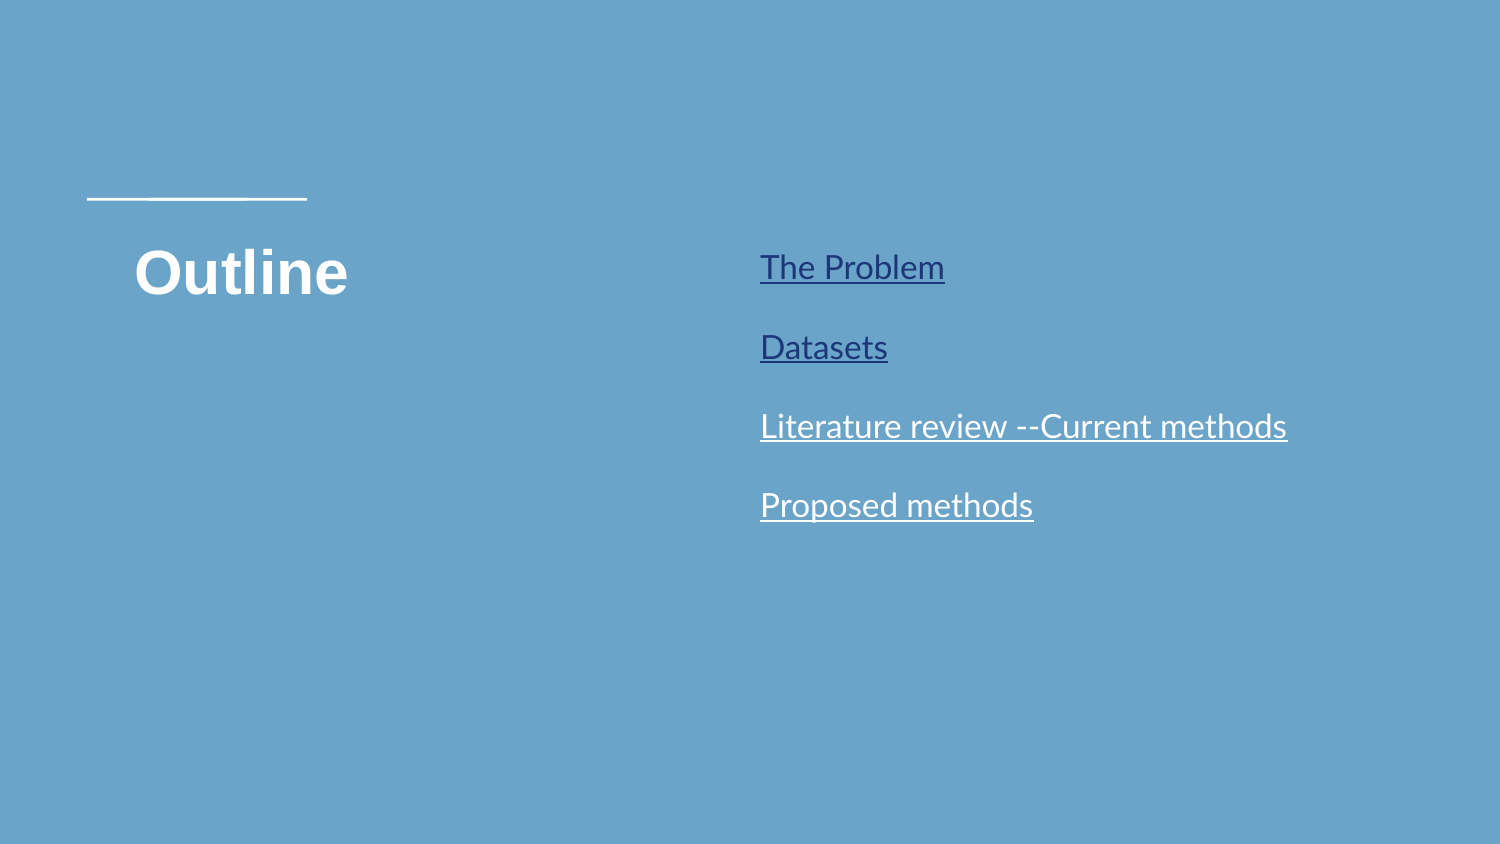

# Outline
The Problem
Datasets
Literature review --Current methods
Proposed methods